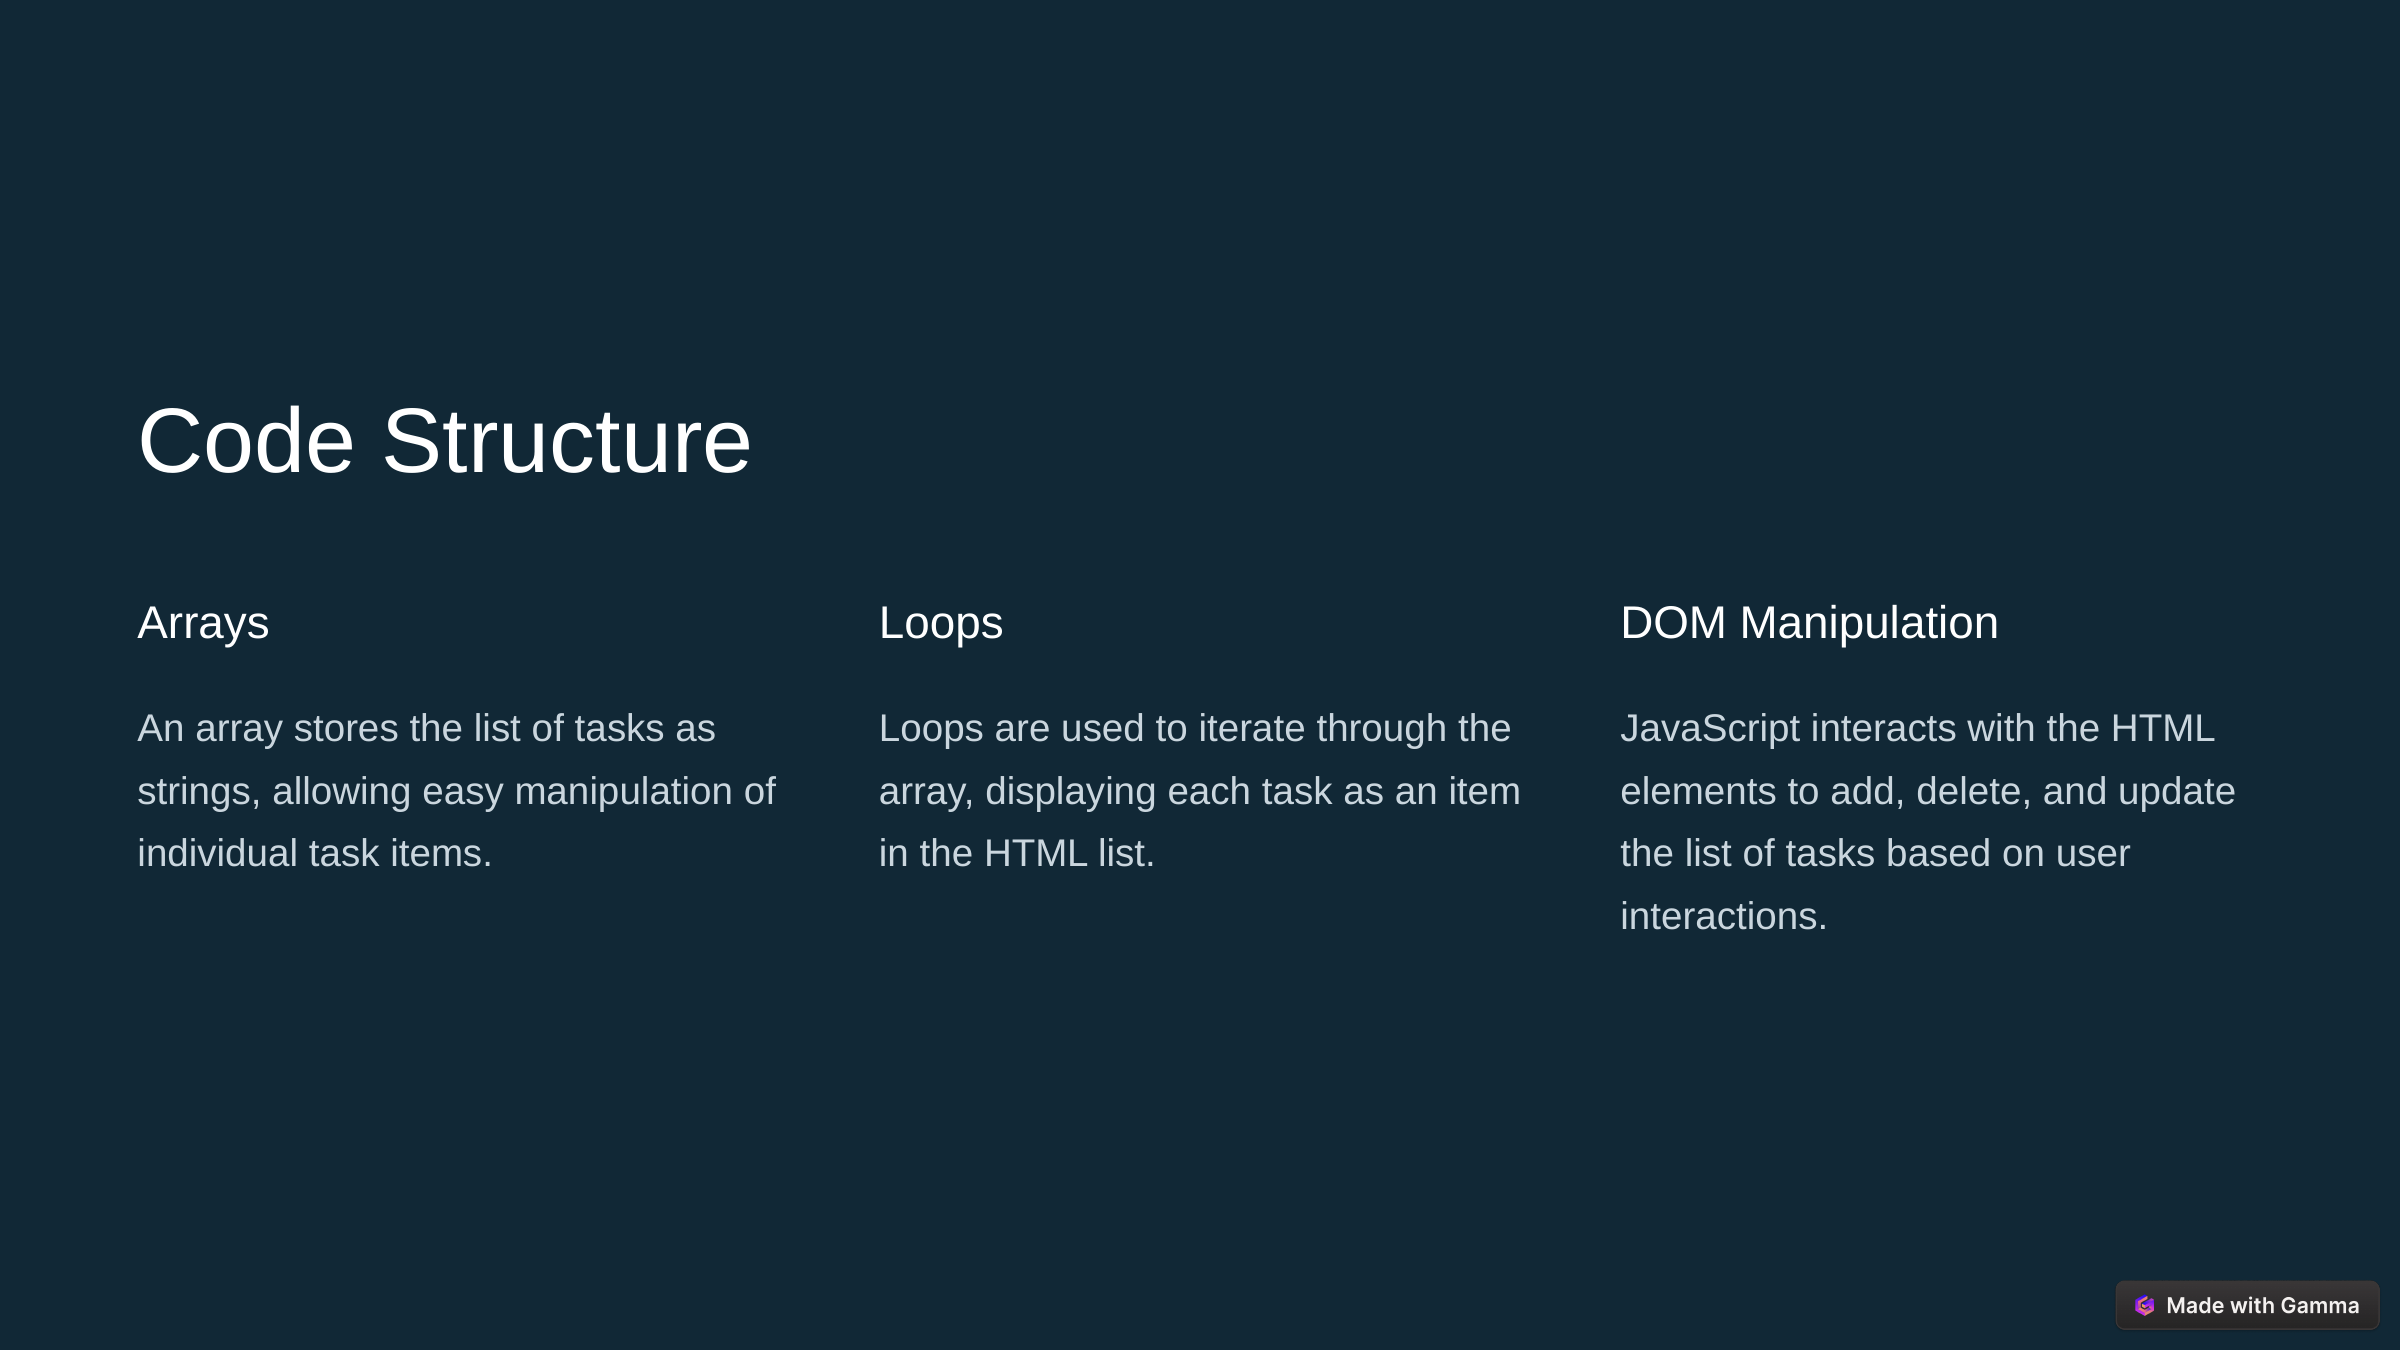

Code Structure
Arrays
Loops
DOM Manipulation
An array stores the list of tasks as strings, allowing easy manipulation of individual task items.
Loops are used to iterate through the array, displaying each task as an item in the HTML list.
JavaScript interacts with the HTML elements to add, delete, and update the list of tasks based on user interactions.